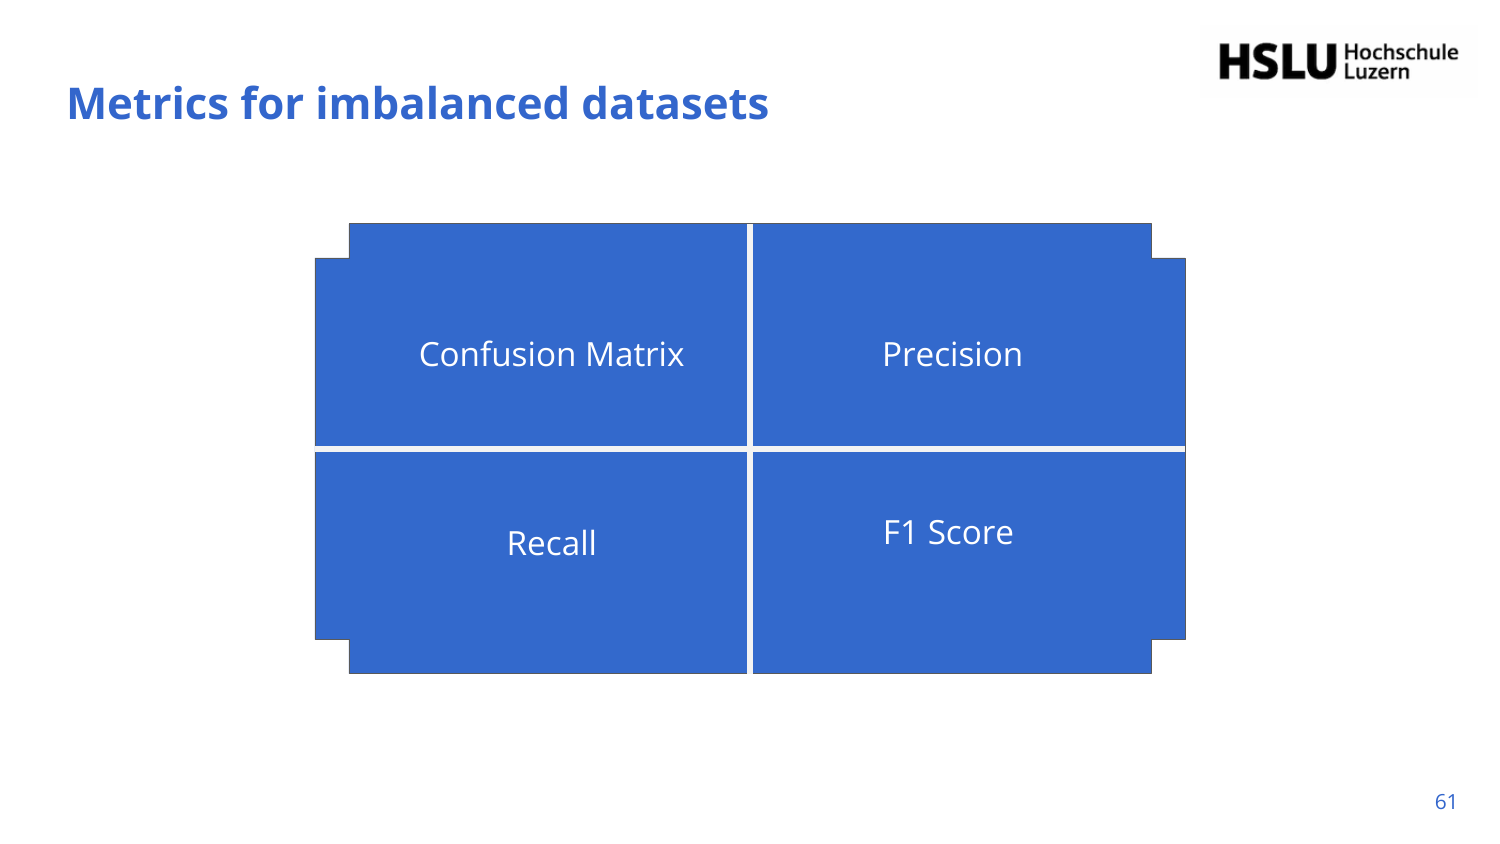

# Metrics for imbalanced datasets

Confusion Matrix
Precision
F1 Score
Recall
61